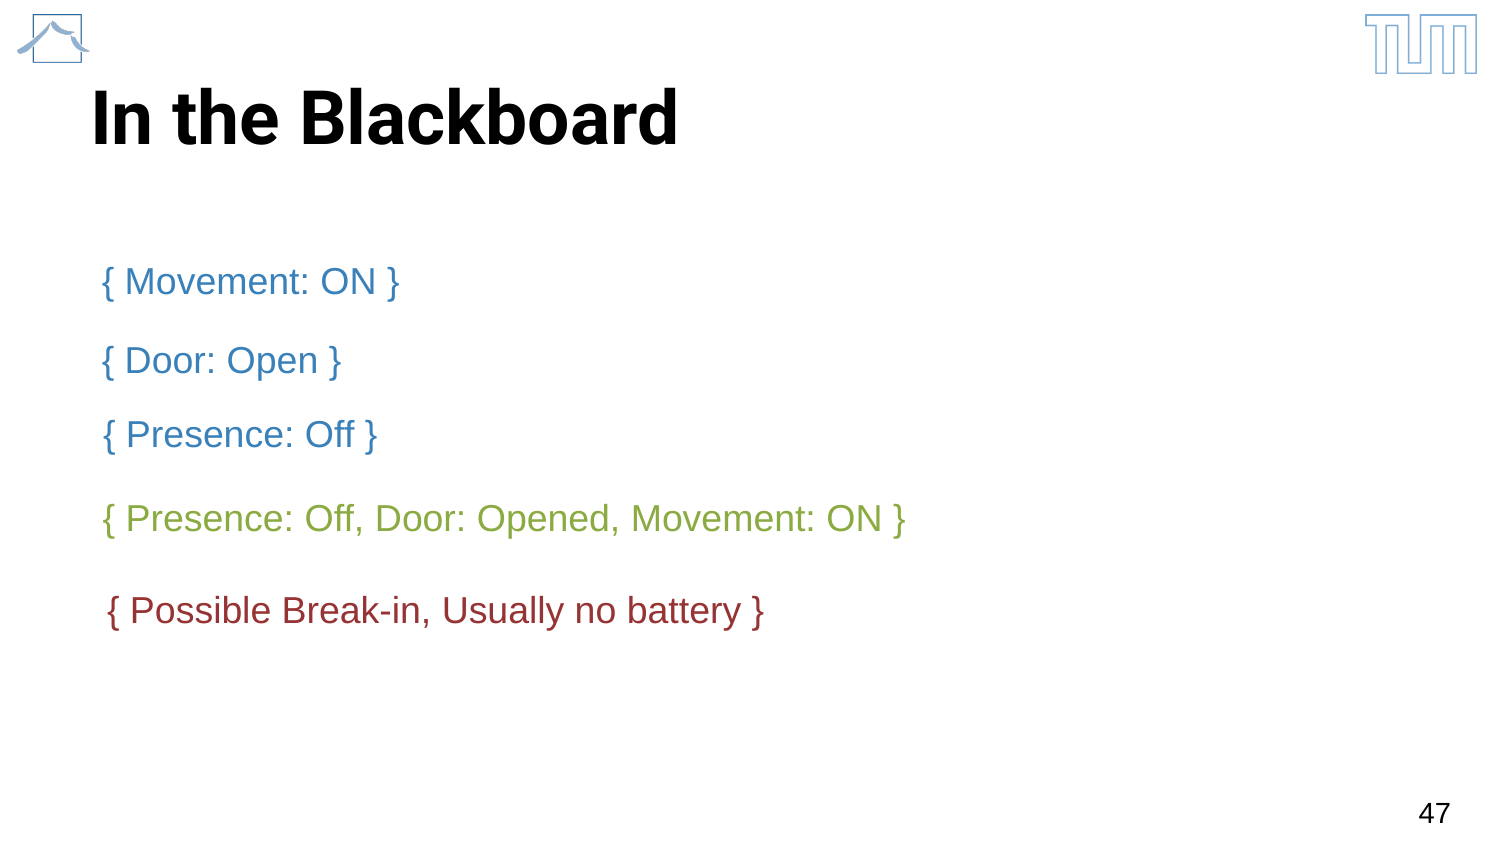

# In the Blackboard
{ Movement: ON }
{ Door: Open }
{ Presence: Off }
{ Presence: Off, Door: Opened, Movement: ON }
{ Possible Break-in, Usually no battery }
47